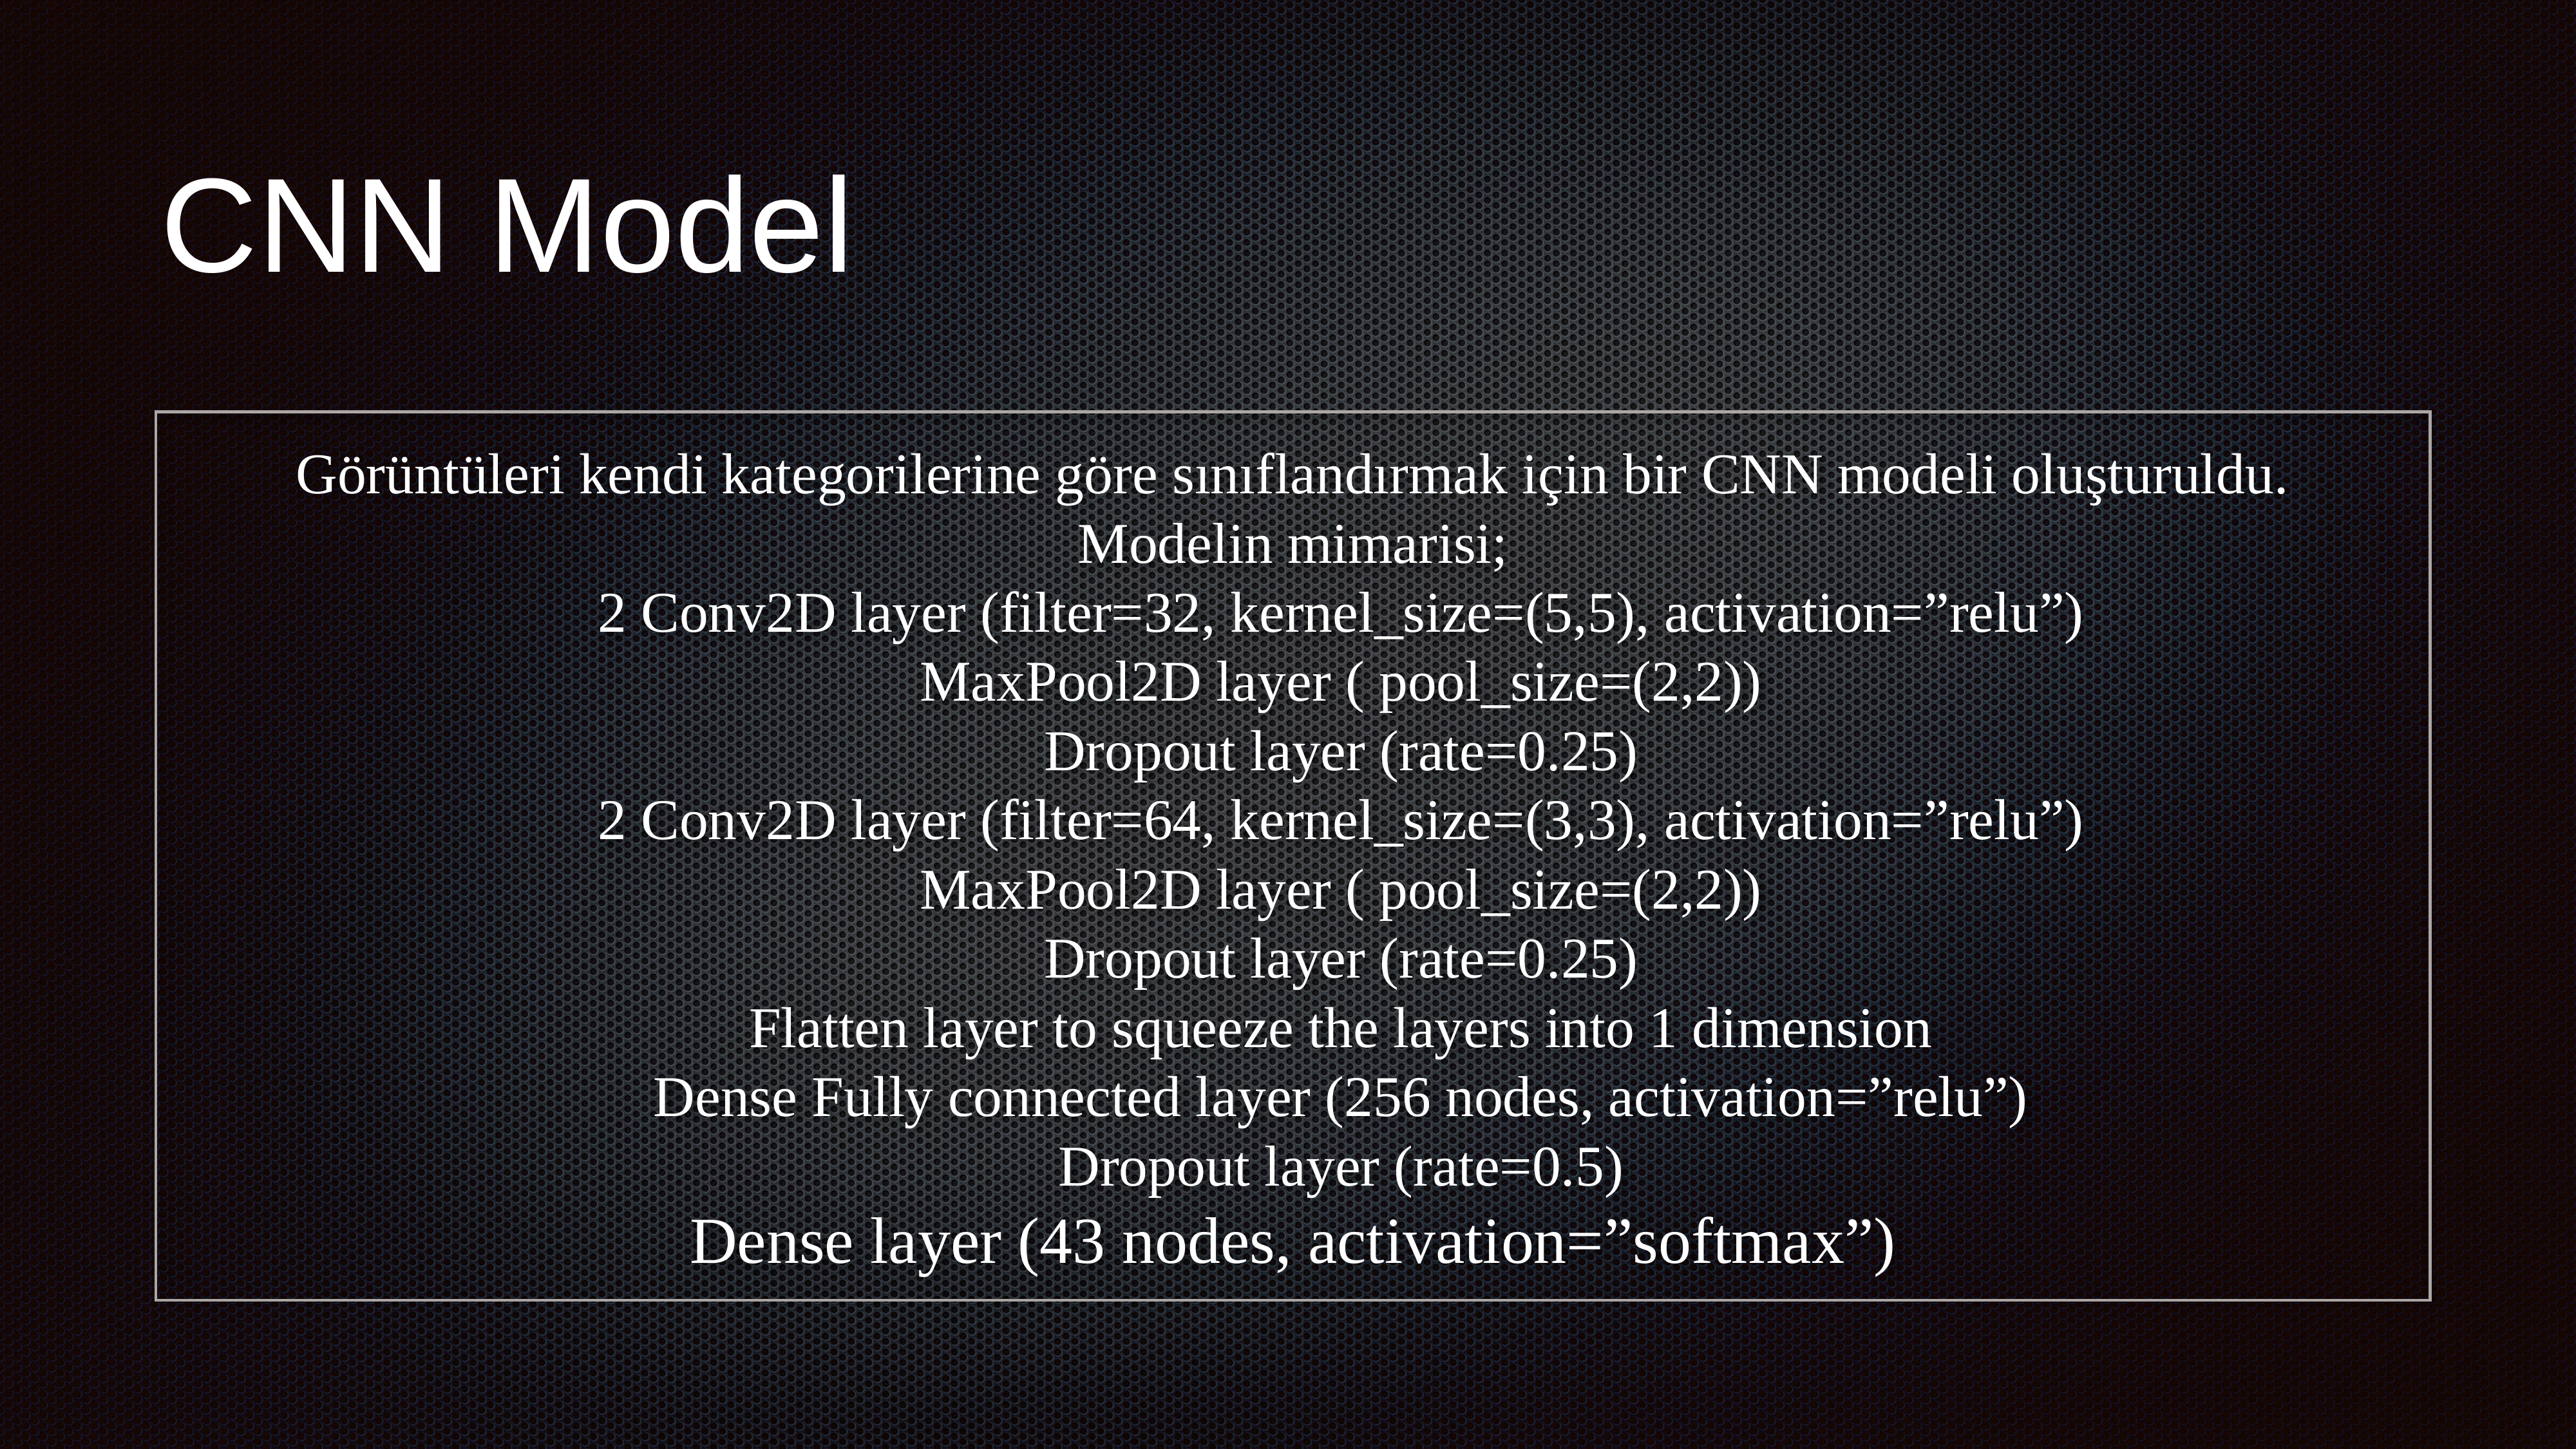

# CNN Model
Görüntüleri kendi kategorilerine göre sınıflandırmak için bir CNN modeli oluşturuldu.
Modelin mimarisi;
	2 Conv2D layer (filter=32, kernel_size=(5,5), activation=”relu”)
	MaxPool2D layer ( pool_size=(2,2))
	Dropout layer (rate=0.25)
	2 Conv2D layer (filter=64, kernel_size=(3,3), activation=”relu”)
	MaxPool2D layer ( pool_size=(2,2))
	Dropout layer (rate=0.25)
	Flatten layer to squeeze the layers into 1 dimension
	Dense Fully connected layer (256 nodes, activation=”relu”)
	Dropout layer (rate=0.5)
Dense layer (43 nodes, activation=”softmax”)